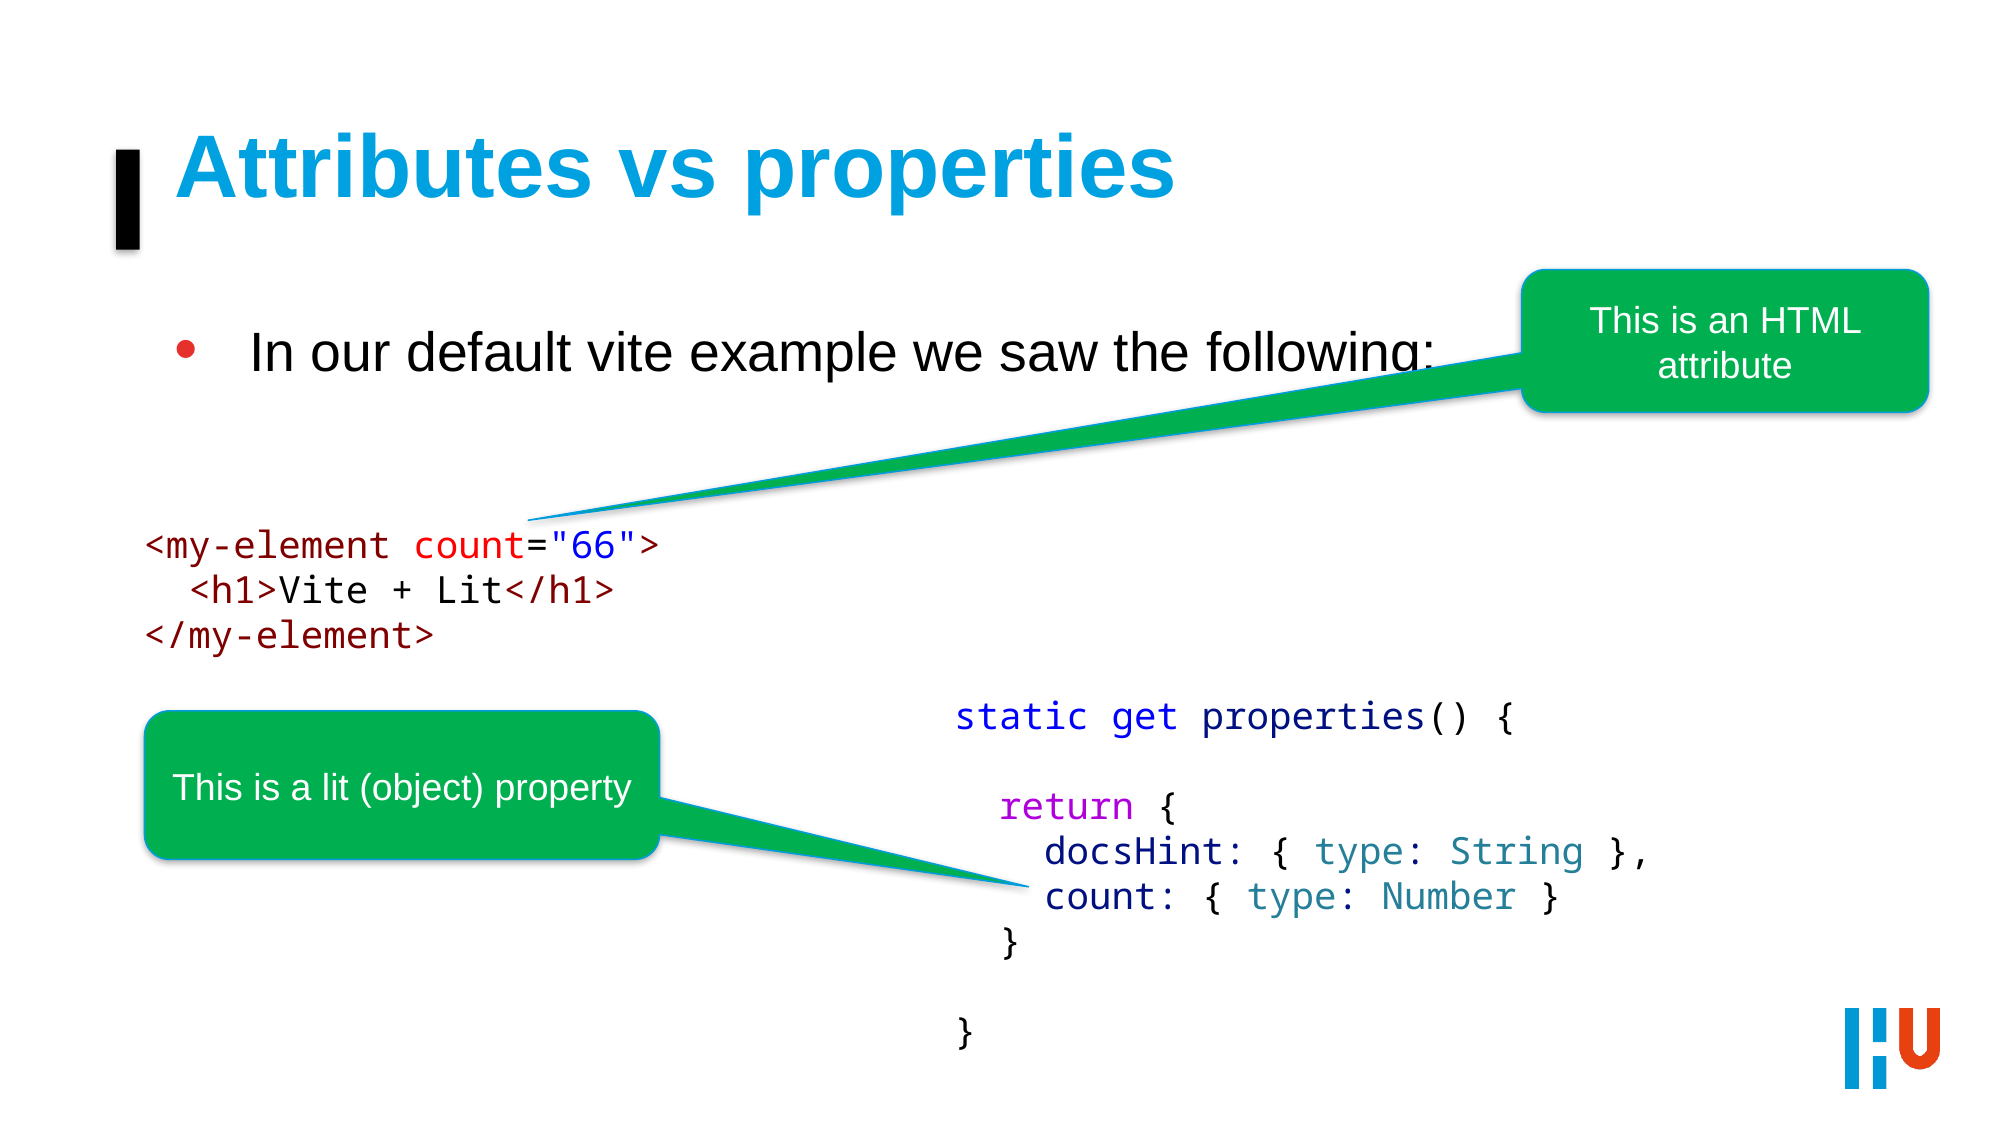

# Attributes vs properties
This is an HTML attribute
In our default vite example we saw the following:
<my-element count="66">
  <h1>Vite + Lit</h1>
</my-element>

static get properties() {

  return {
    docsHint: { type: String },
    count: { type: Number }
  }

}
This is a lit (object) property